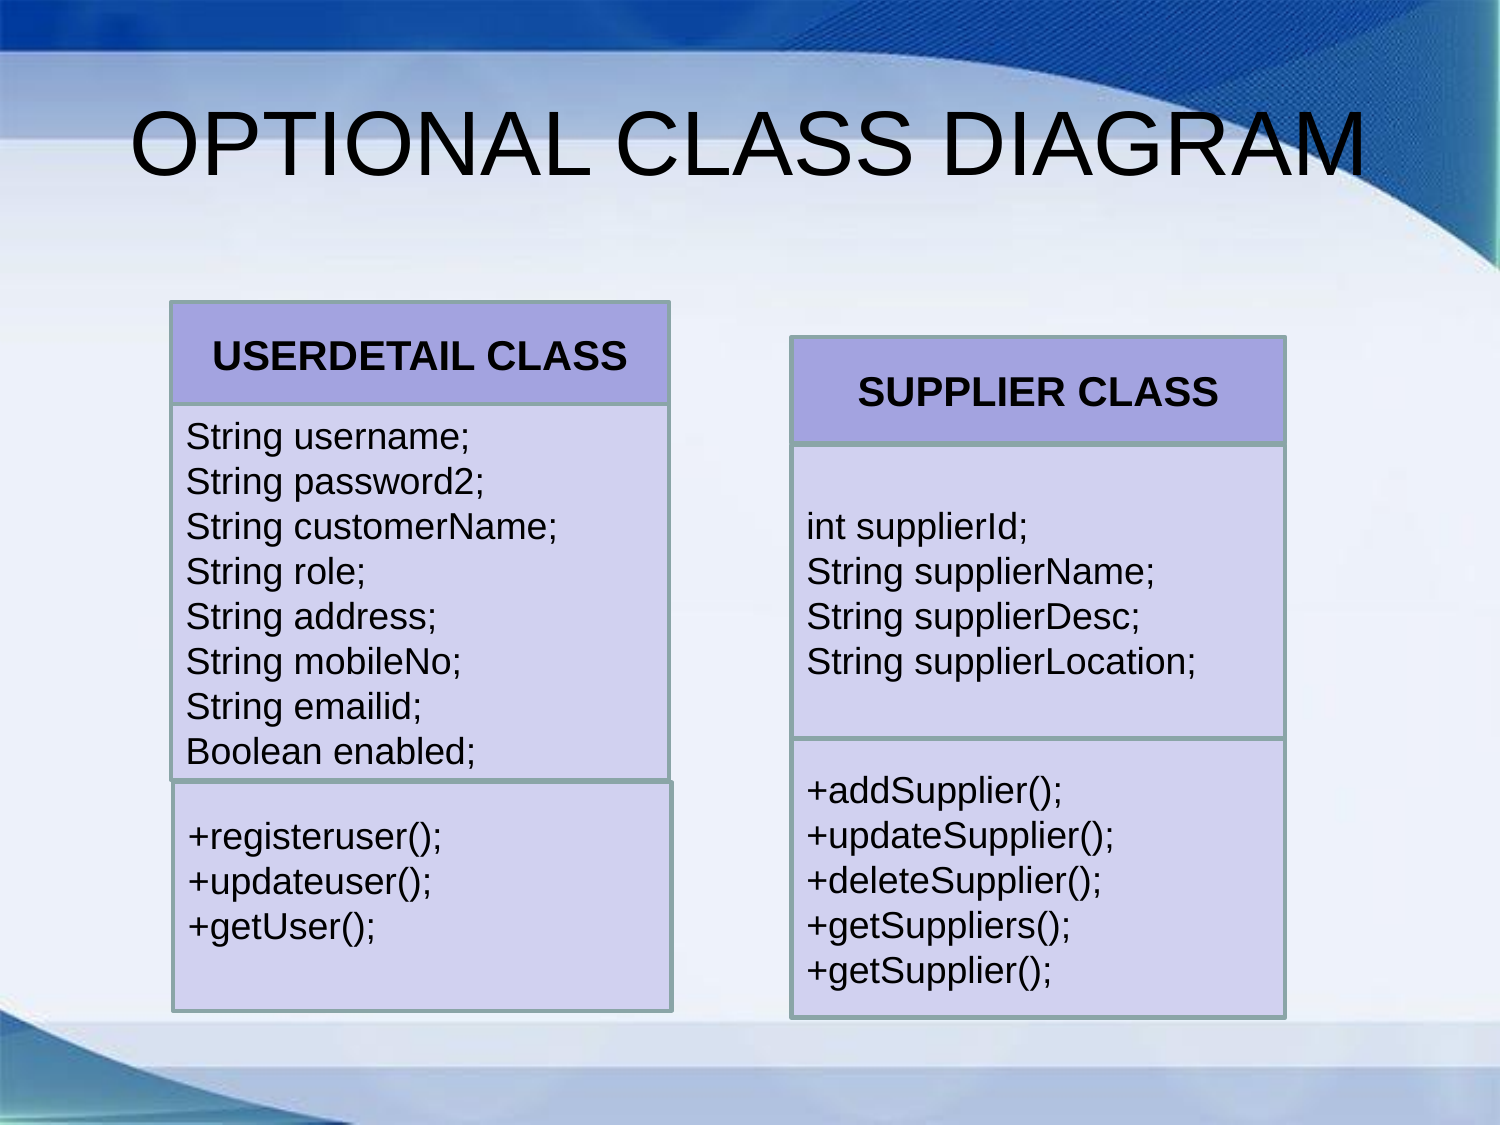

# OPTIONAL CLASS DIAGRAM

USERDETAIL CLASS
SUPPLIER CLASS
String username;
String password2;
String customerName;
String role;
String address;
String mobileNo;
String emailid;
Boolean enabled;
int supplierId;
String supplierName;
String supplierDesc;
String supplierLocation;
+addSupplier();
+updateSupplier();
+deleteSupplier();
+getSuppliers();
+getSupplier();
+registeruser();
+updateuser();
+getUser();